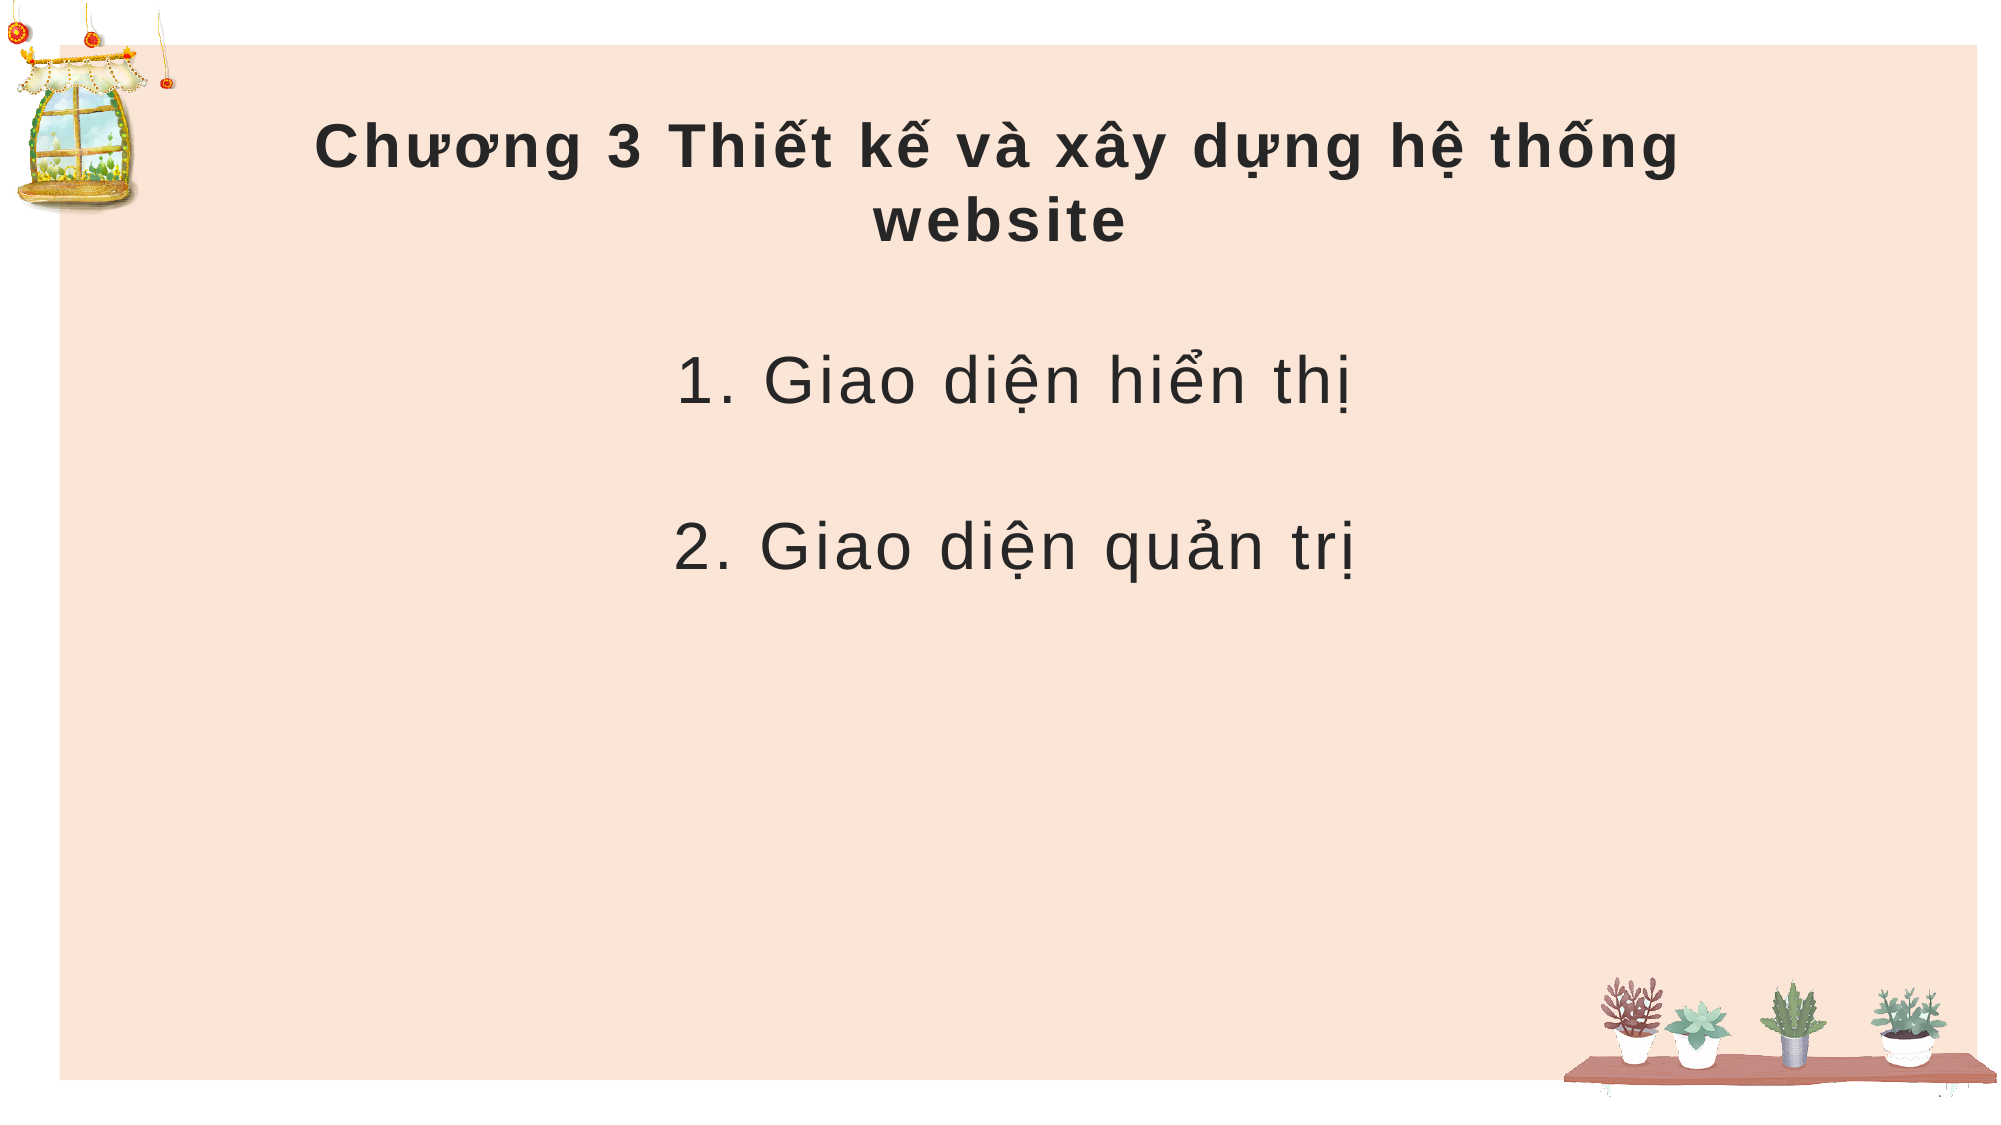

Chương 3 Thiết kế và xây dựng hệ thống website
1. Giao diện hiển thị
2. Giao diện quản trị